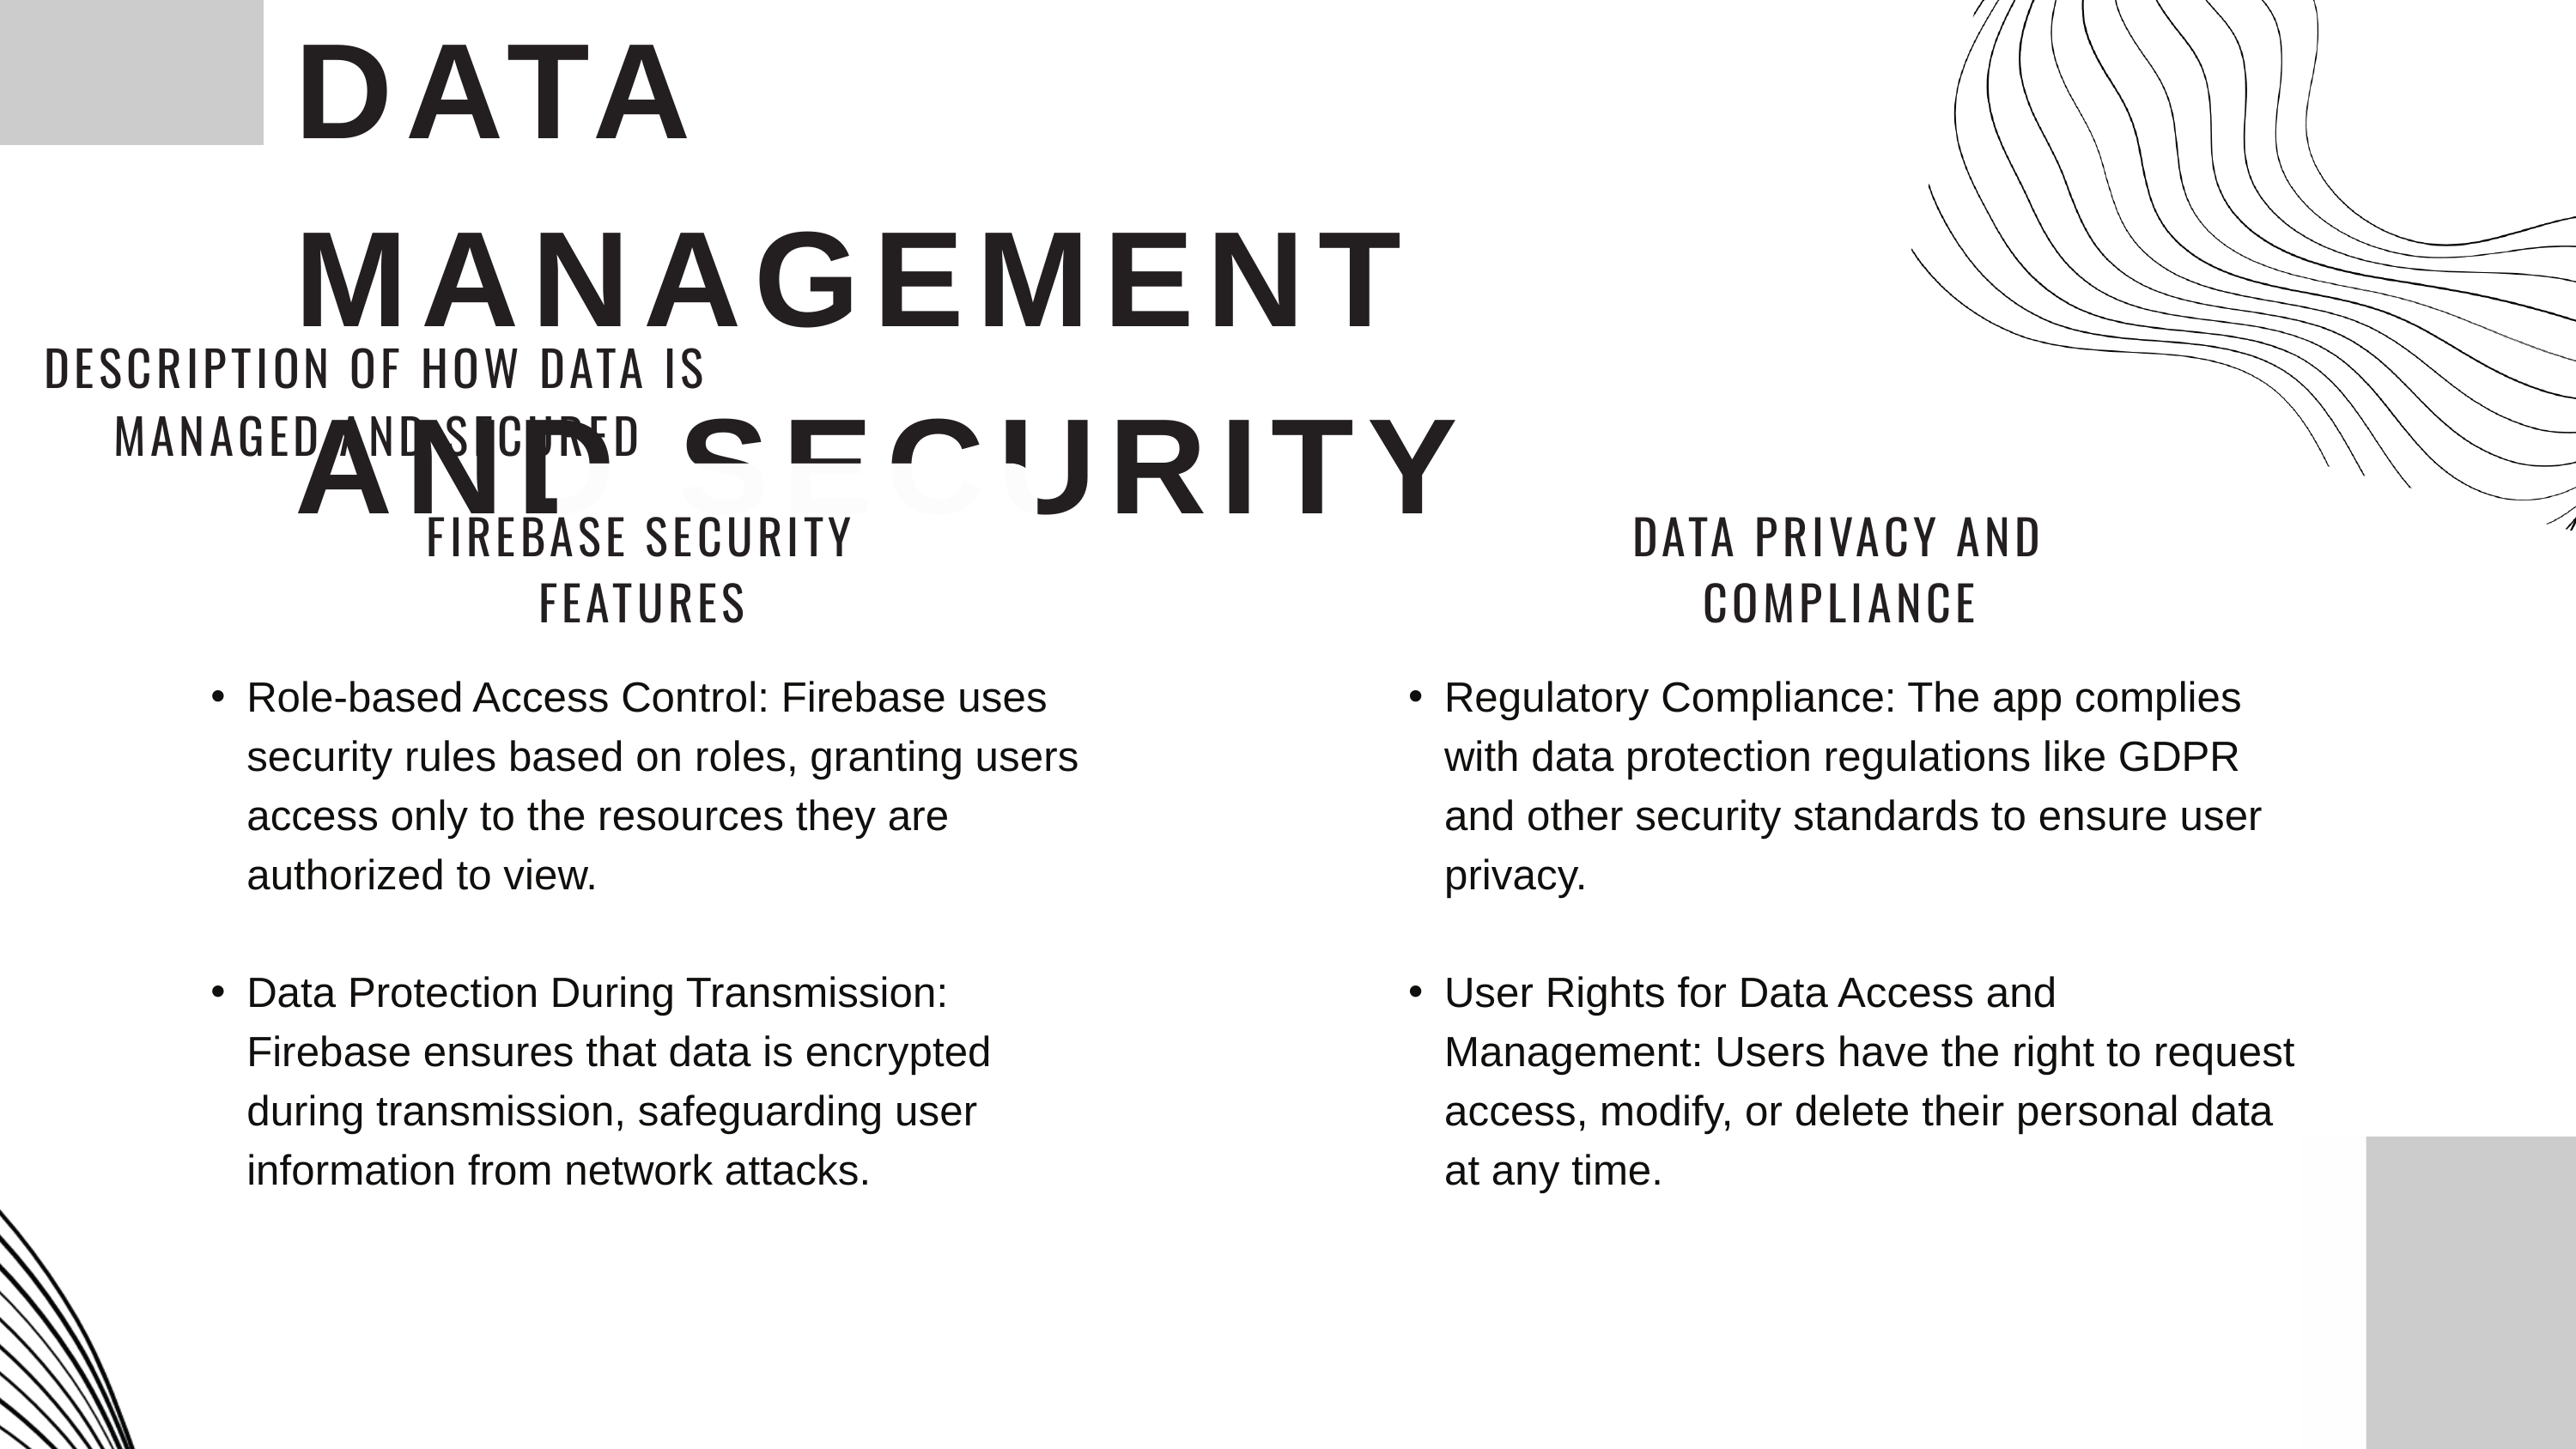

DATA MANAGEMENT AND SECURITY
DESCRIPTION OF HOW DATA IS MANAGED AND SECURED

FIREBASE SECURITY FEATURES
DATA PRIVACY AND COMPLIANCE

Role-based Access Control: Firebase uses security rules based on roles, granting users access only to the resources they are authorized to view.

Data Protection During Transmission: Firebase ensures that data is encrypted during transmission, safeguarding user information from network attacks.

Regulatory Compliance: The app complies with data protection regulations like GDPR and other security standards to ensure user privacy.

User Rights for Data Access and Management: Users have the right to request access, modify, or delete their personal data at any time.